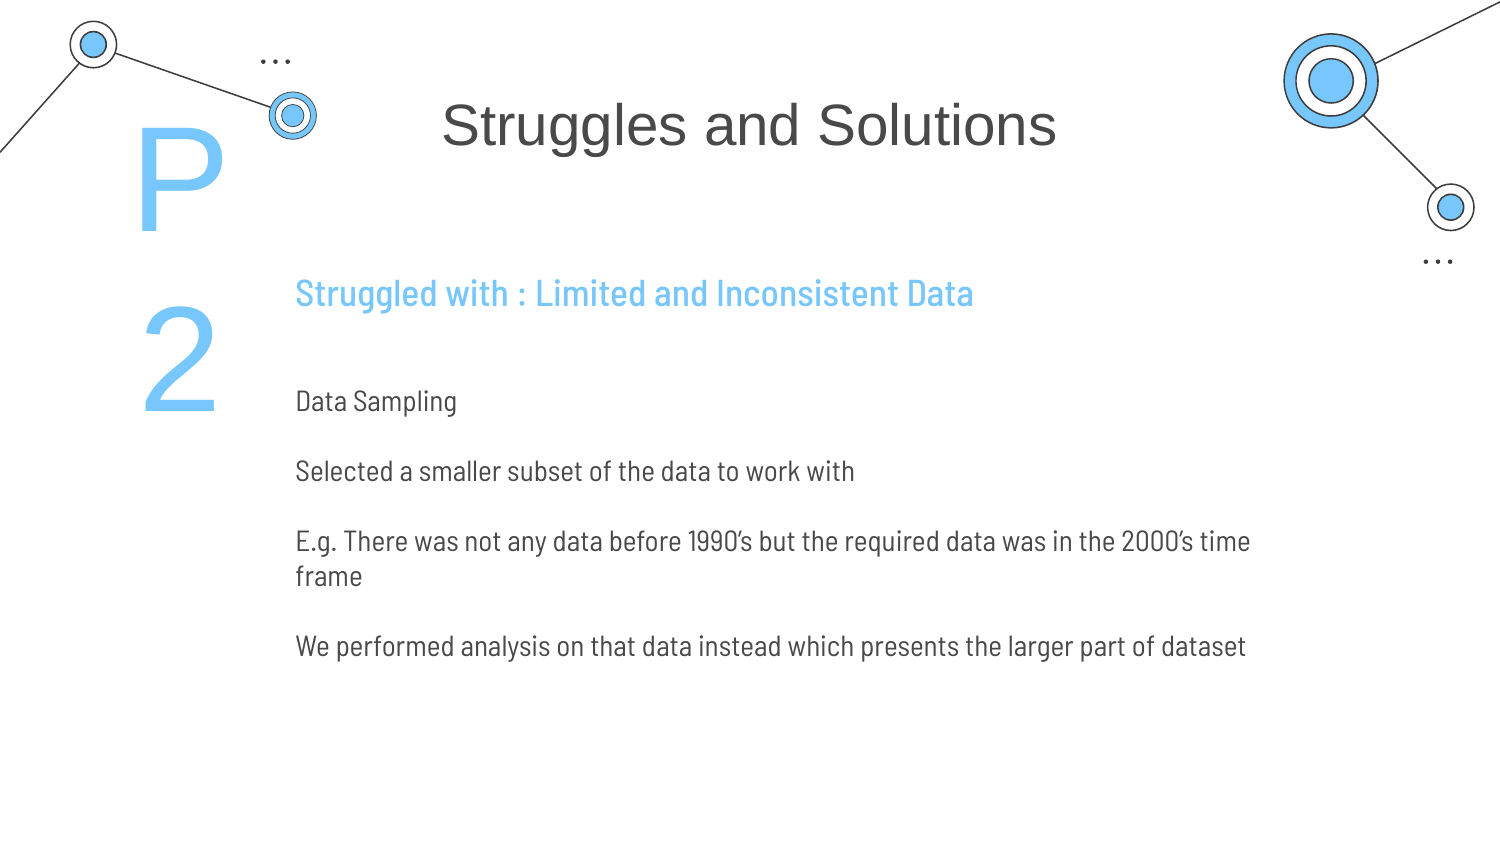

# Struggles and Solutions
Struggled with : Limited and Inconsistent Data
P2
Data Sampling

Selected a smaller subset of the data to work with

E.g. There was not any data before 1990’s but the required data was in the 2000’s time frame

We performed analysis on that data instead which presents the larger part of dataset